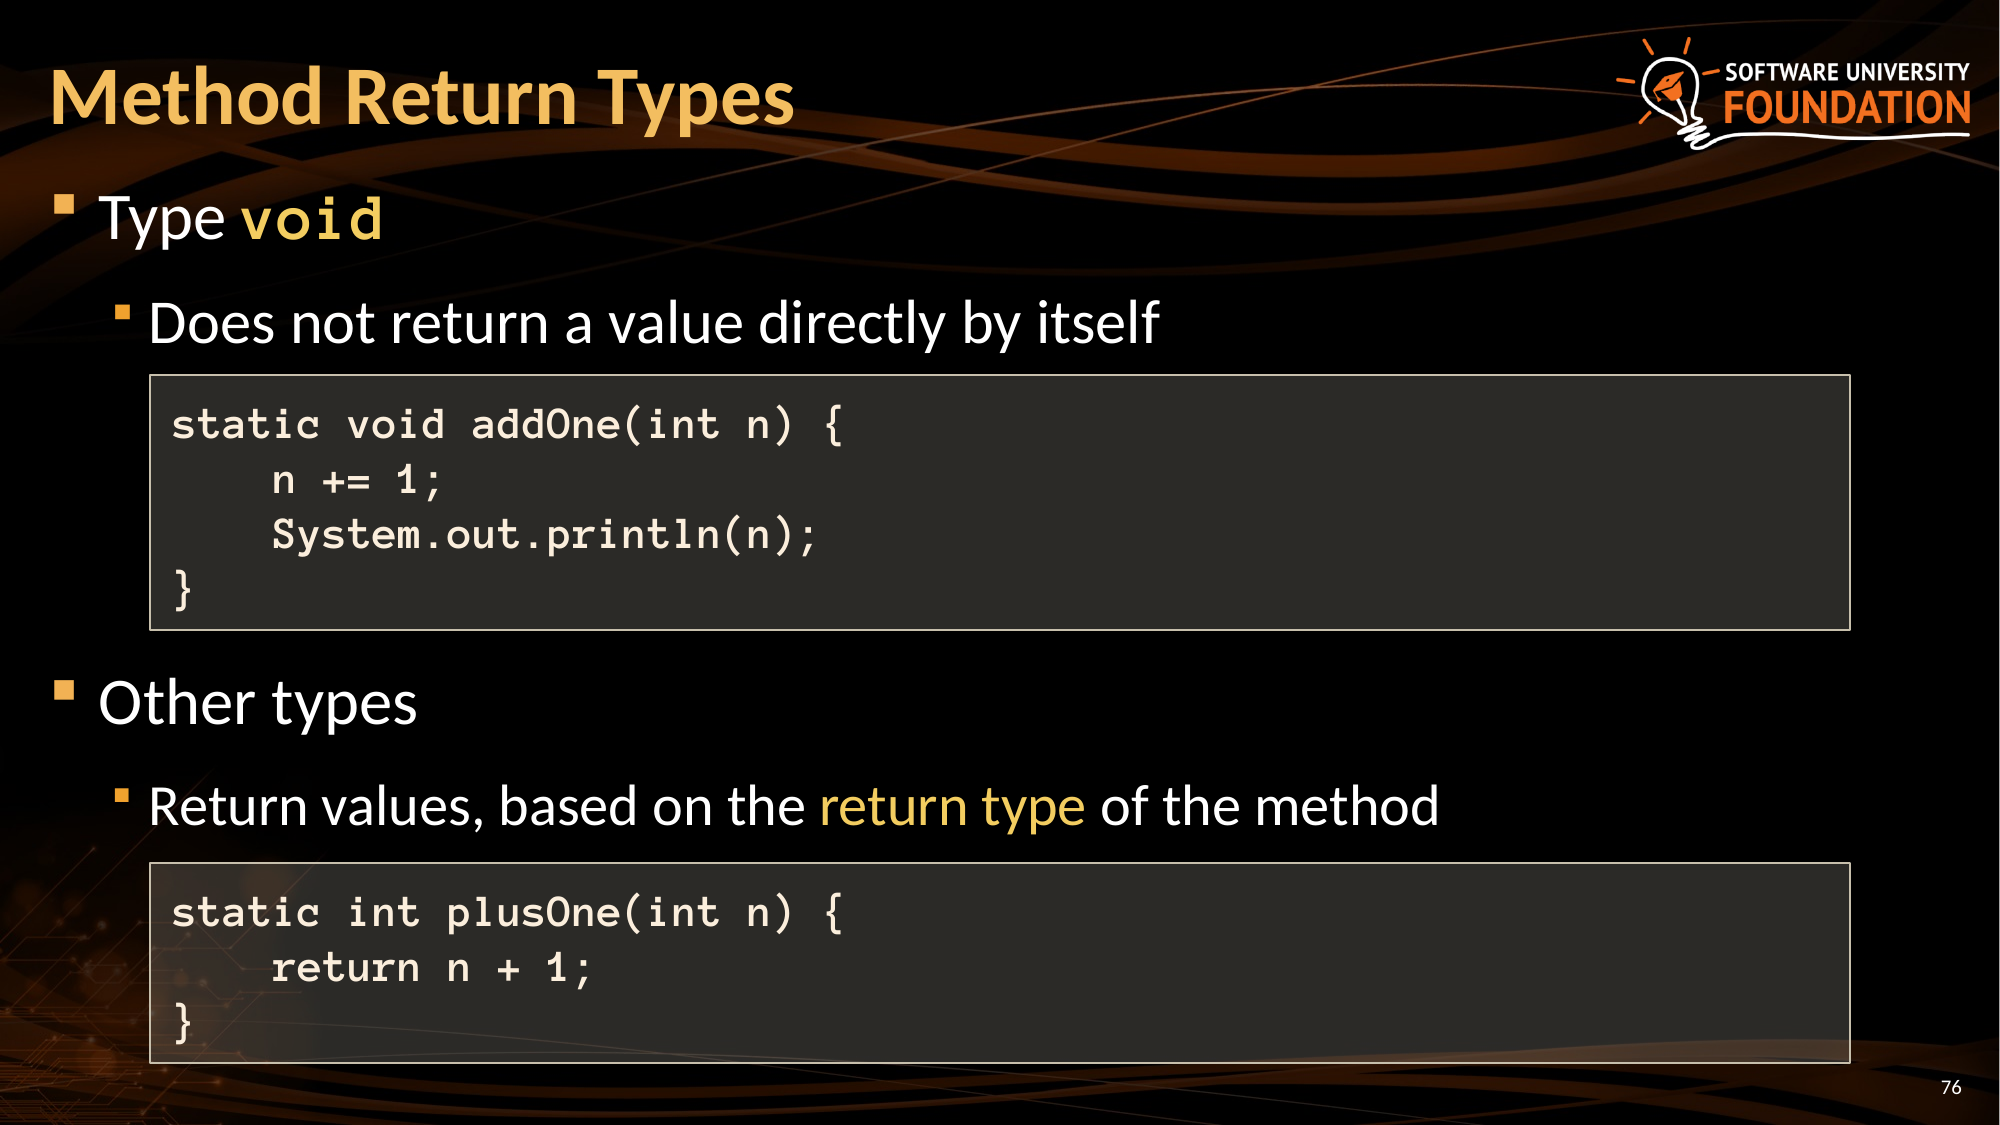

# Method Return Types
Type void
Does not return a value directly by itself

Other types
Return values, based on the return type of the method
static void addOne(int n) {
    n += 1;
    System.out.println(n);
}
static int plusOne(int n) {
    return n + 1;
}
76